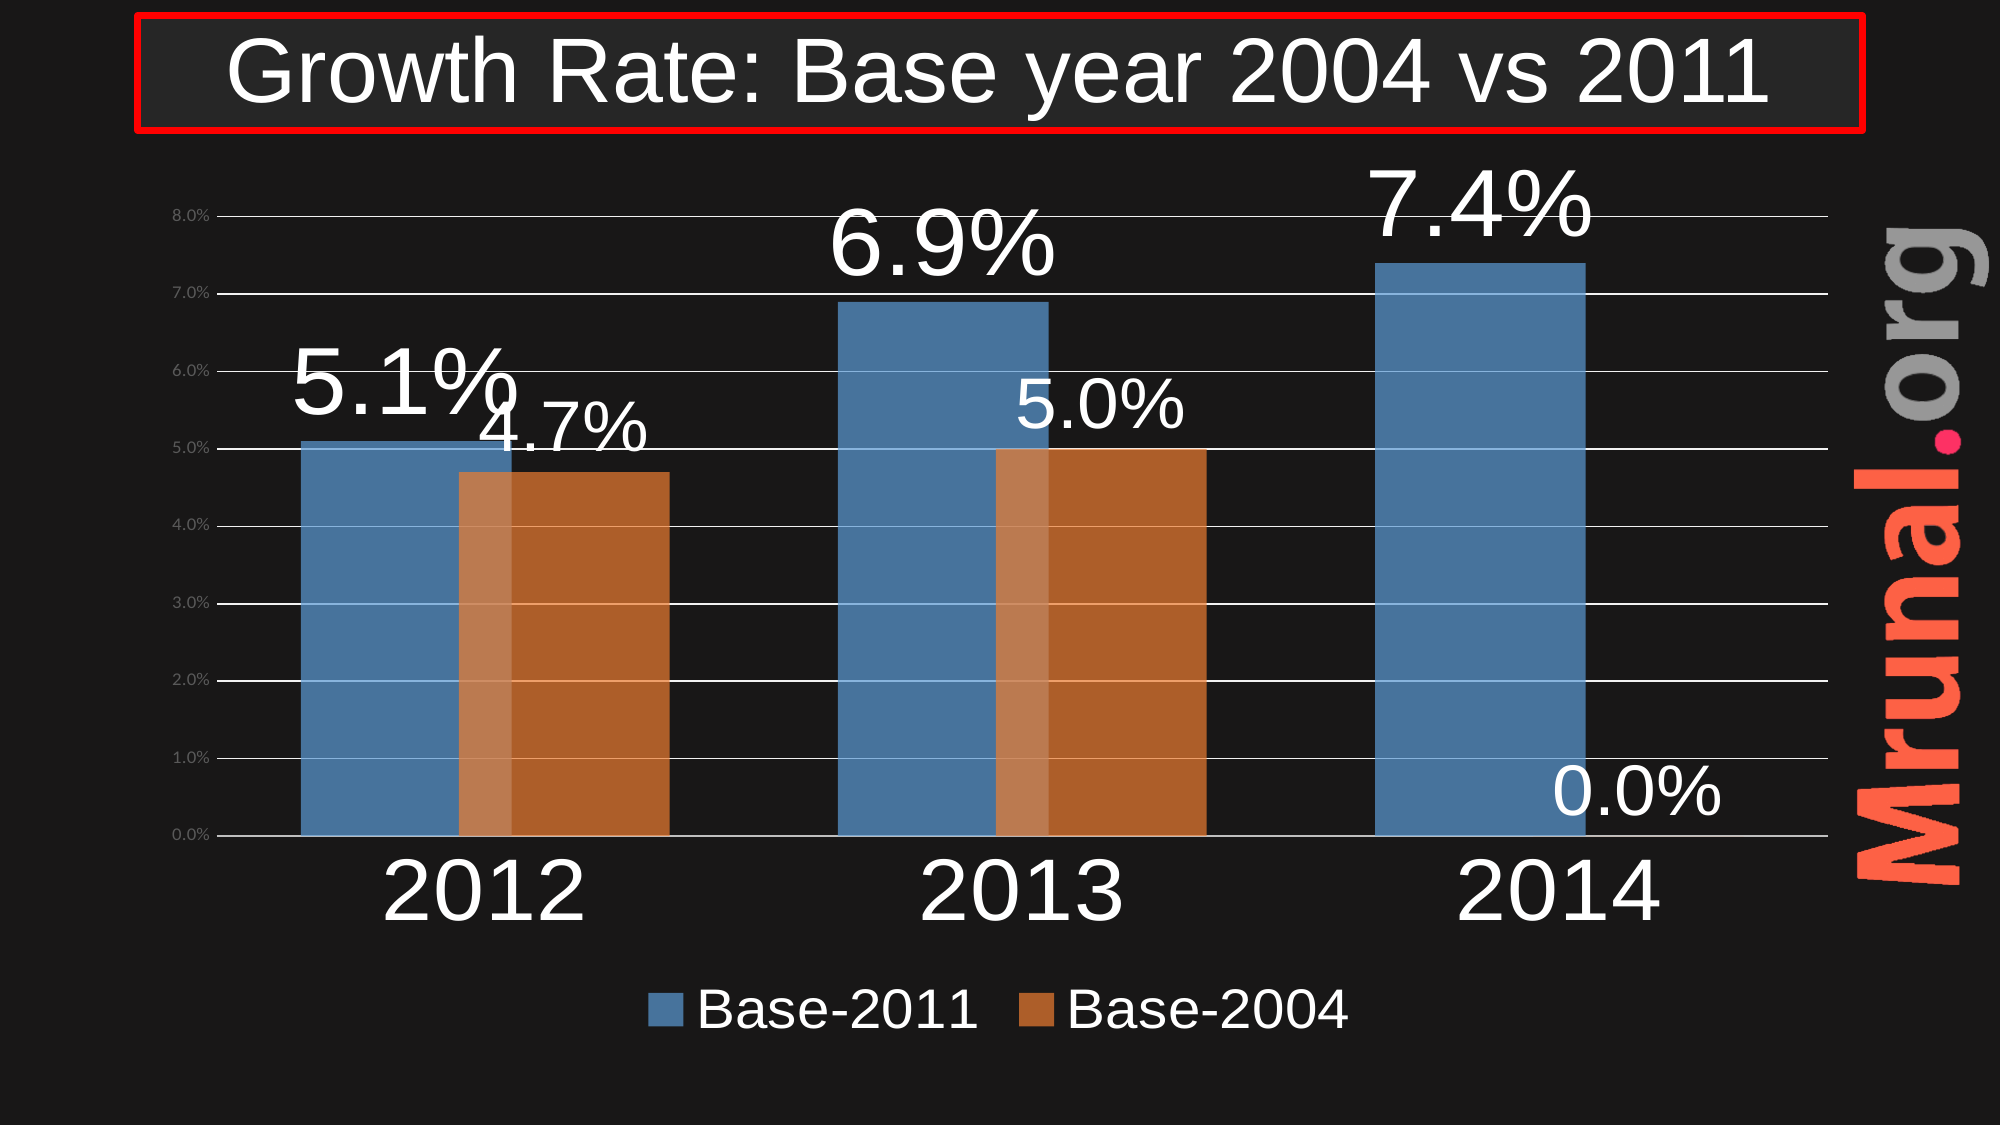

# Growth Rate: Base year 2004 vs 2011

### Chart

| Category | Base-2011 | Base-2004 |
|---|---|---|
| 2012 | 0.051 | 0.047 |
| 2013 | 0.069 | 0.05 |
| 2014 | 0.074 | 0.0 |